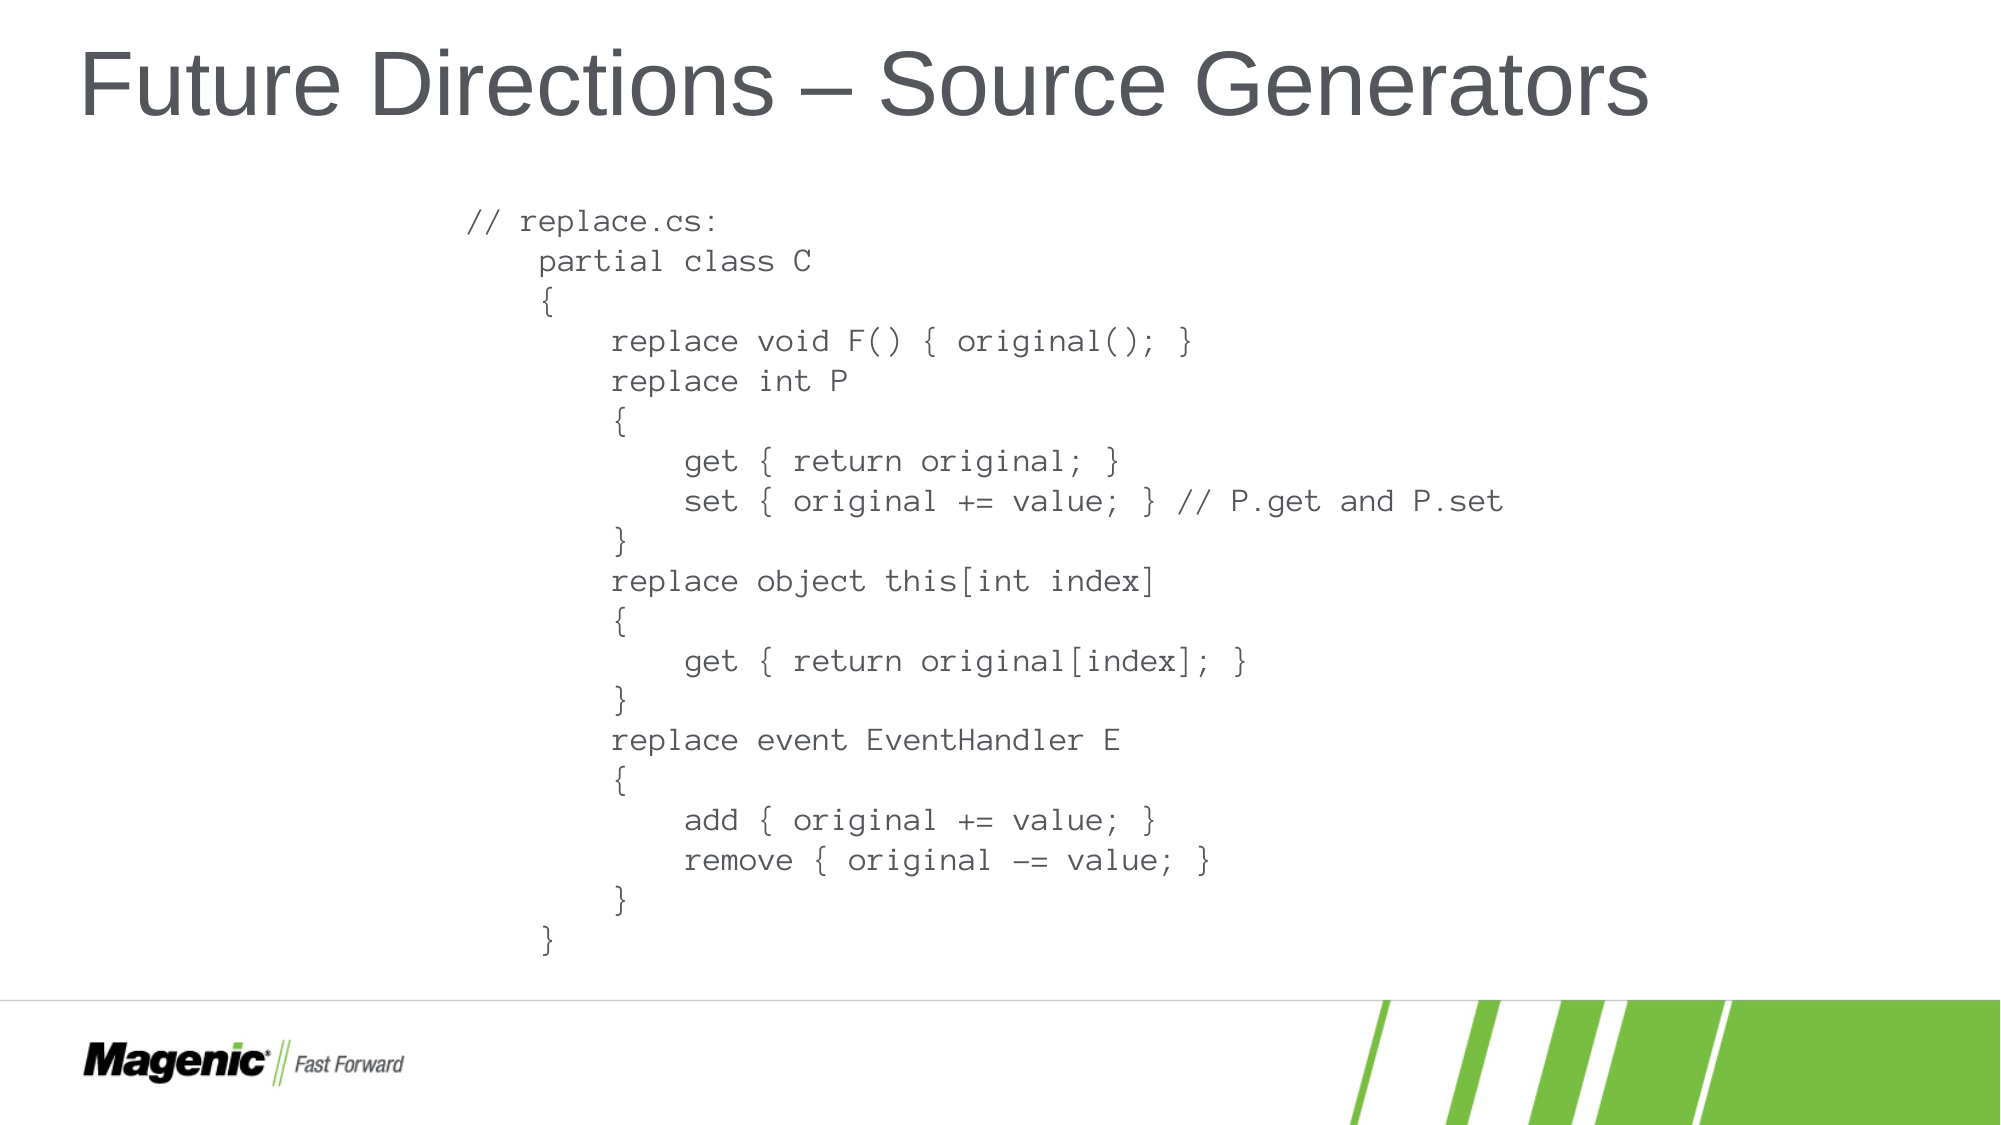

# Future Directions – Source Generators
// replace.cs:
    partial class C
    {
        replace void F() { original(); }
        replace int P
        {
            get { return original; }
            set { original += value; } // P.get and P.set
        }
        replace object this[int index]
        {
            get { return original[index]; }
        }
        replace event EventHandler E
        {
            add { original += value; }
            remove { original -= value; }
        }
    }